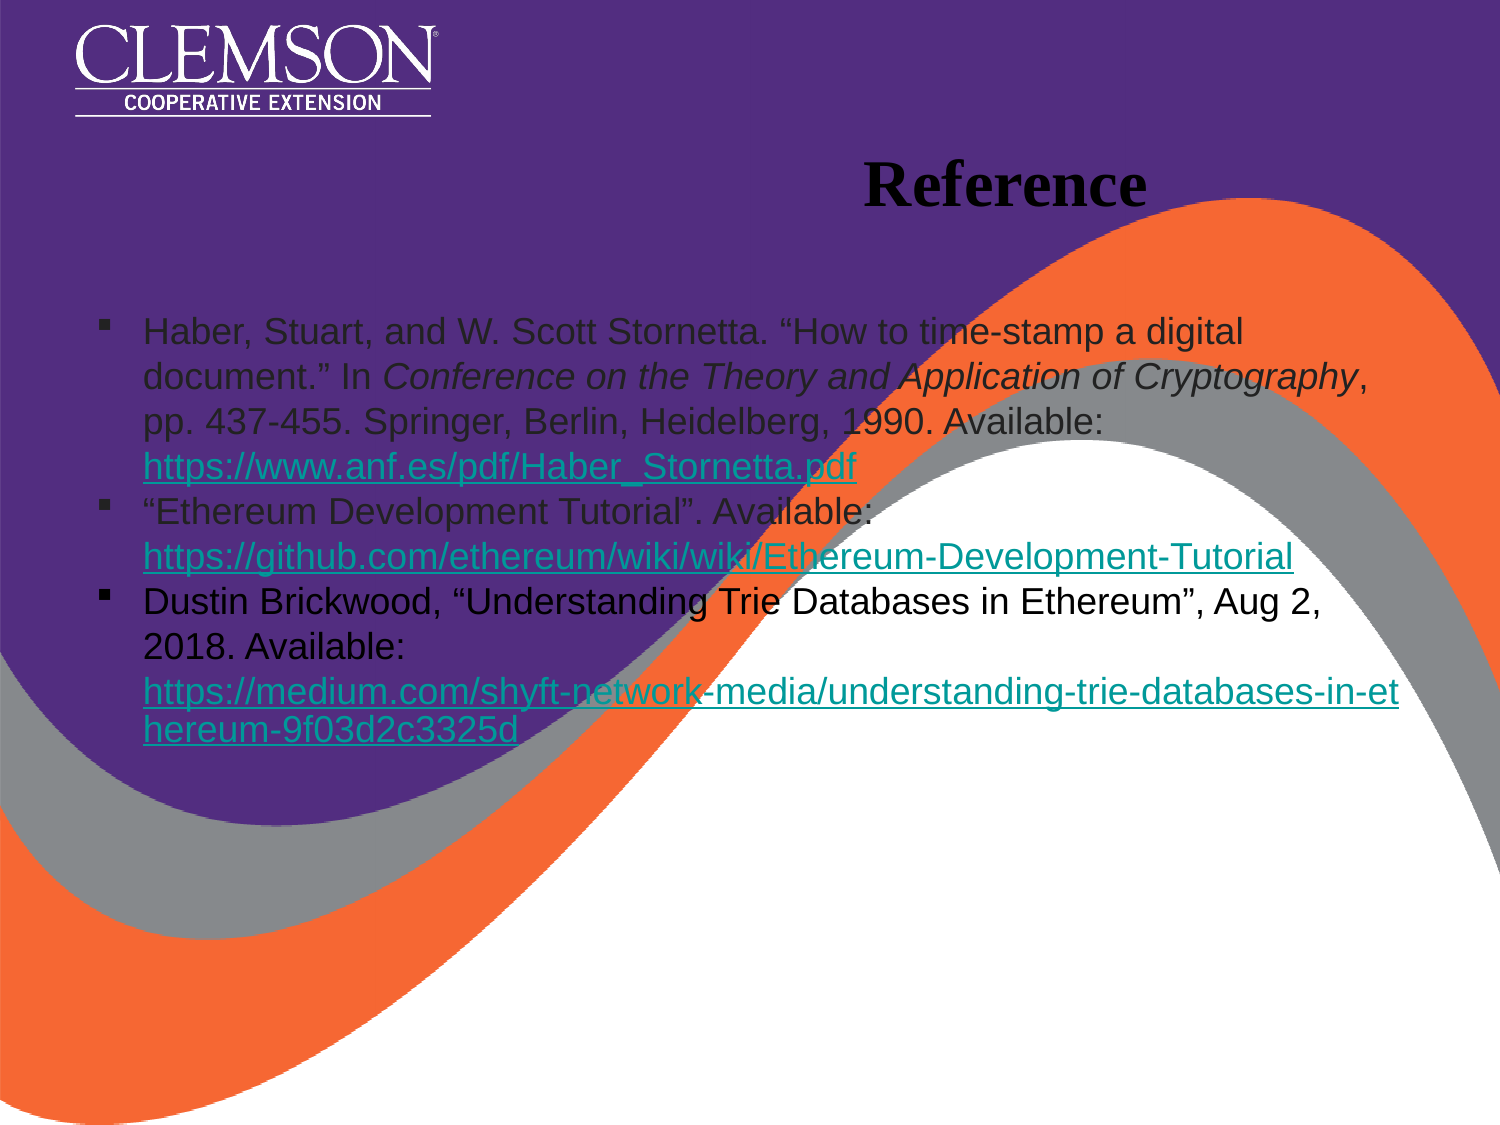

# Reference
Haber, Stuart, and W. Scott Stornetta. “How to time-stamp a digital document.” In Conference on the Theory and Application of Cryptography, pp. 437-455. Springer, Berlin, Heidelberg, 1990. Available: https://www.anf.es/pdf/Haber_Stornetta.pdf
“Ethereum Development Tutorial”. Available: https://github.com/ethereum/wiki/wiki/Ethereum-Development-Tutorial
Dustin Brickwood, “Understanding Trie Databases in Ethereum”, Aug 2, 2018. Available: https://medium.com/shyft-network-media/understanding-trie-databases-in-ethereum-9f03d2c3325d